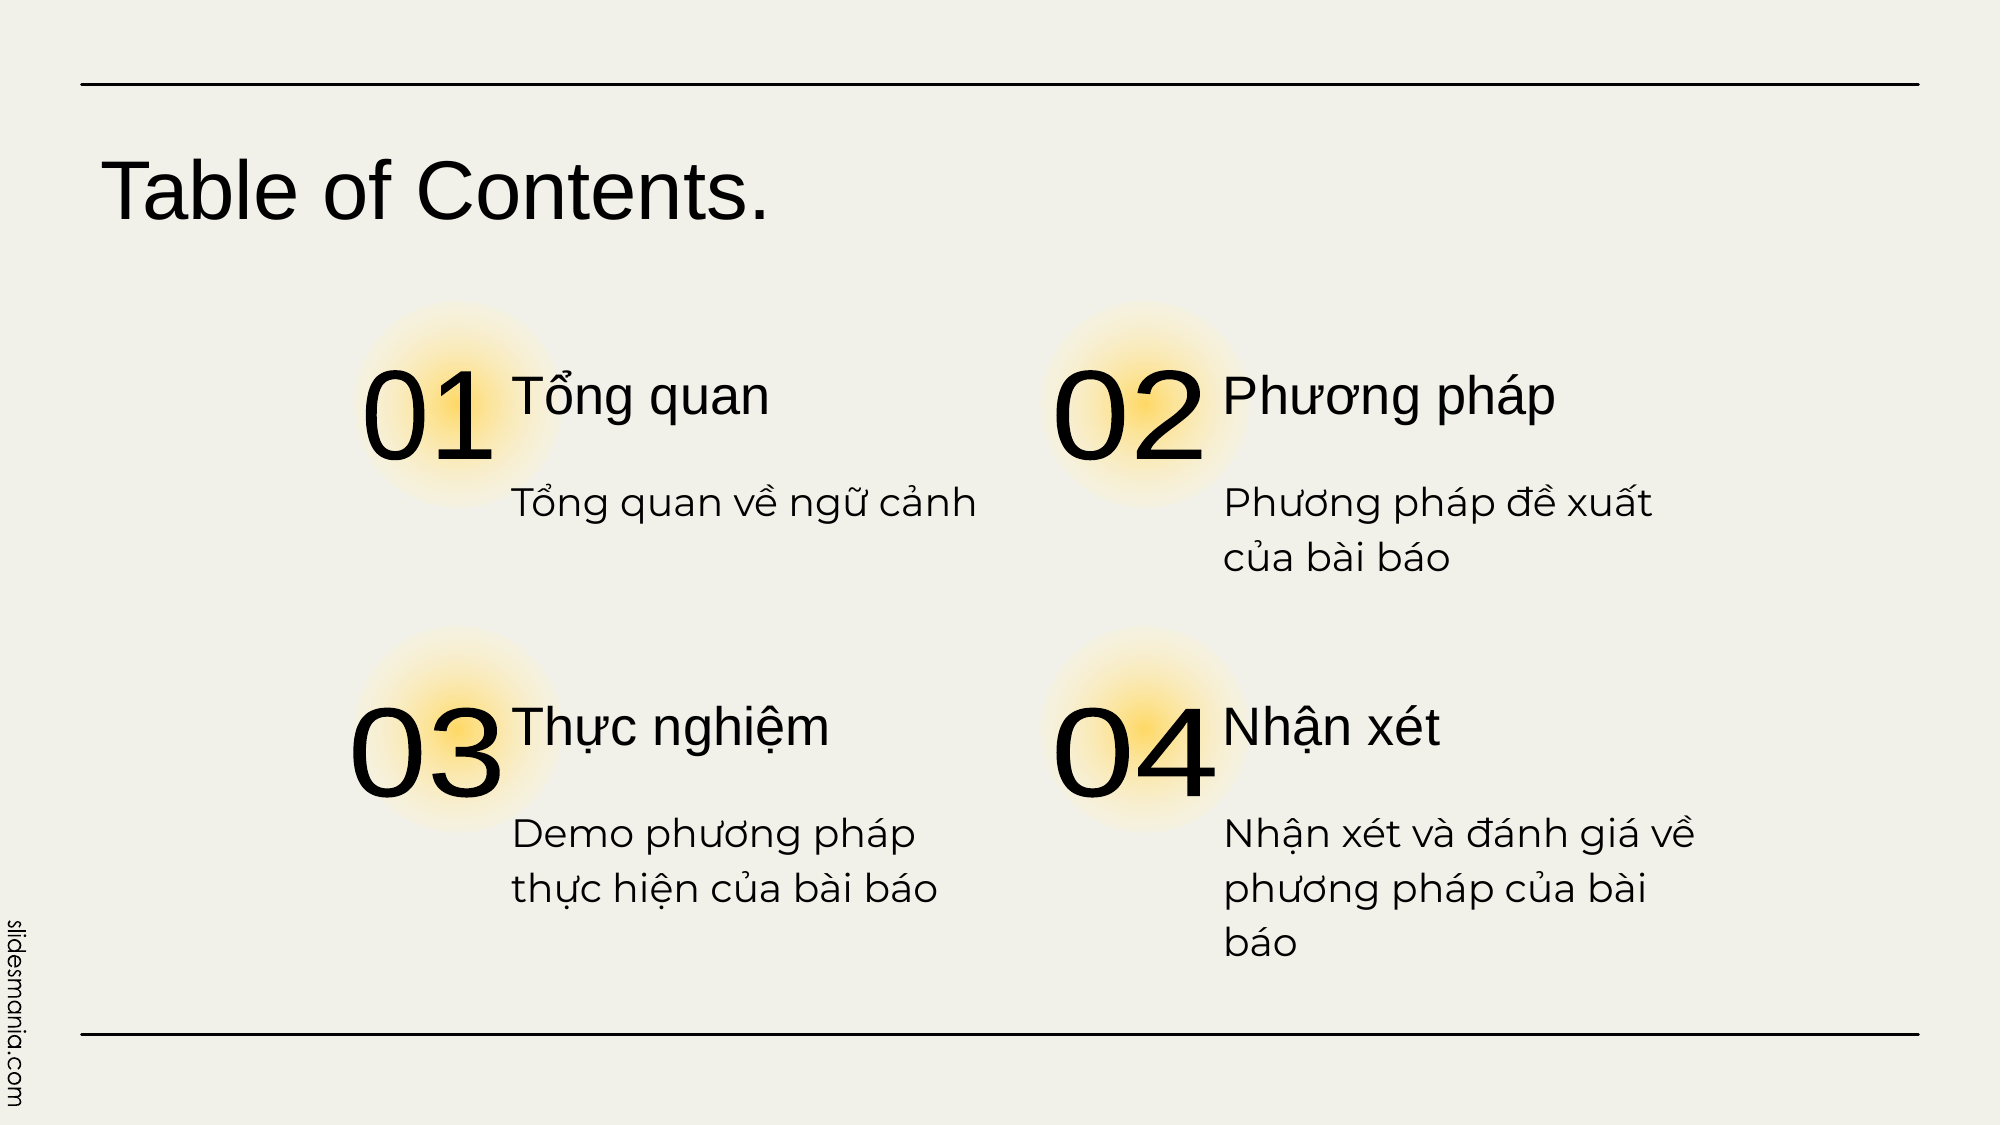

# Table of Contents.

Tổng quan
Phương pháp
01
02
Tổng quan về ngữ cảnh
Phương pháp đề xuất của bài báo

Thực nghiệm
Nhận xét
03
04
Demo phương pháp thực hiện của bài báo
Nhận xét và đánh giá về phương pháp của bài báo